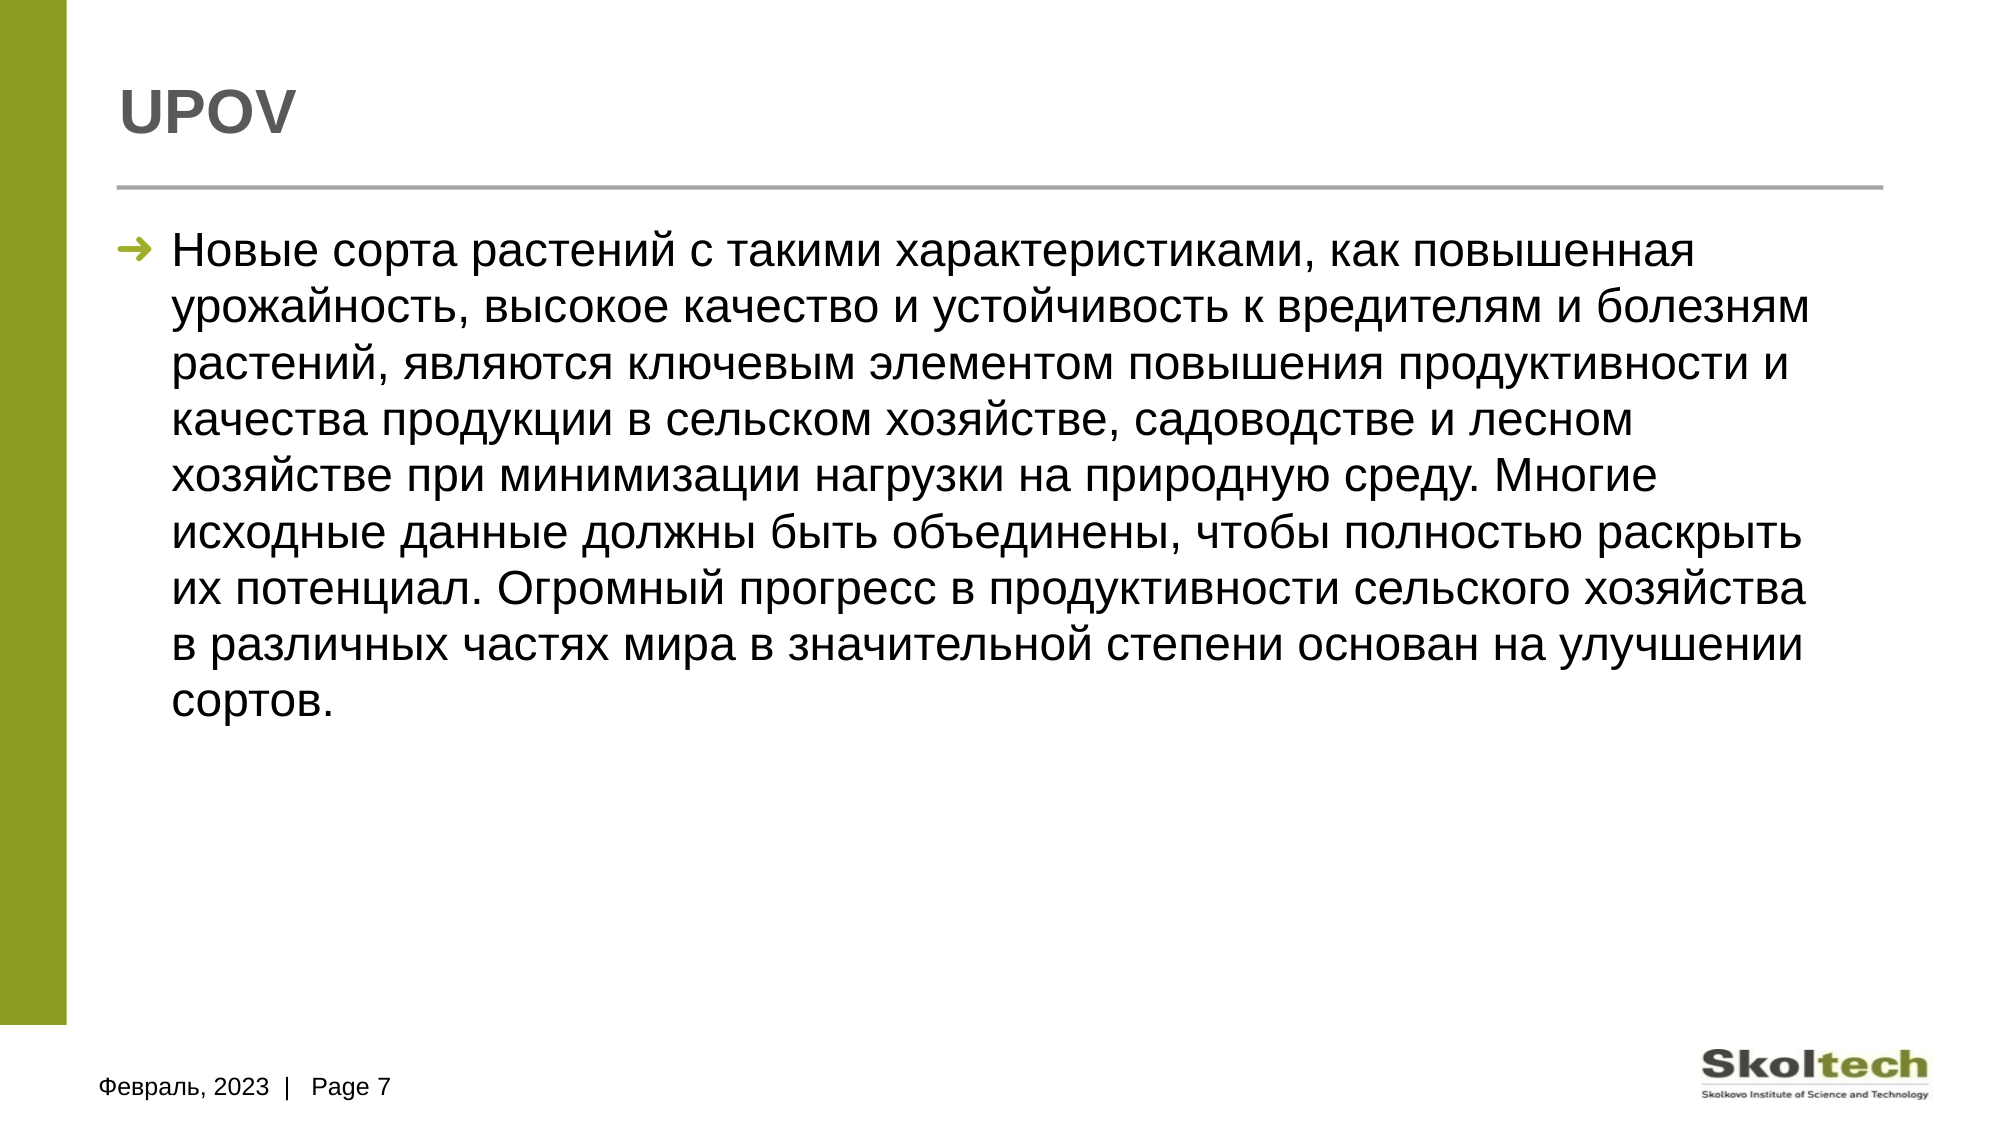

# UPOV
Новые сорта растений с такими характеристиками, как повышенная урожайность, высокое качество и устойчивость к вредителям и болезням растений, являются ключевым элементом повышения продуктивности и качества продукции в сельском хозяйстве, садоводстве и лесном хозяйстве при минимизации нагрузки на природную среду. Многие исходные данные должны быть объединены, чтобы полностью раскрыть их потенциал. Огромный прогресс в продуктивности сельского хозяйства в различных частях мира в значительной степени основан на улучшении сортов.
Февраль, 2023  |   Page 7